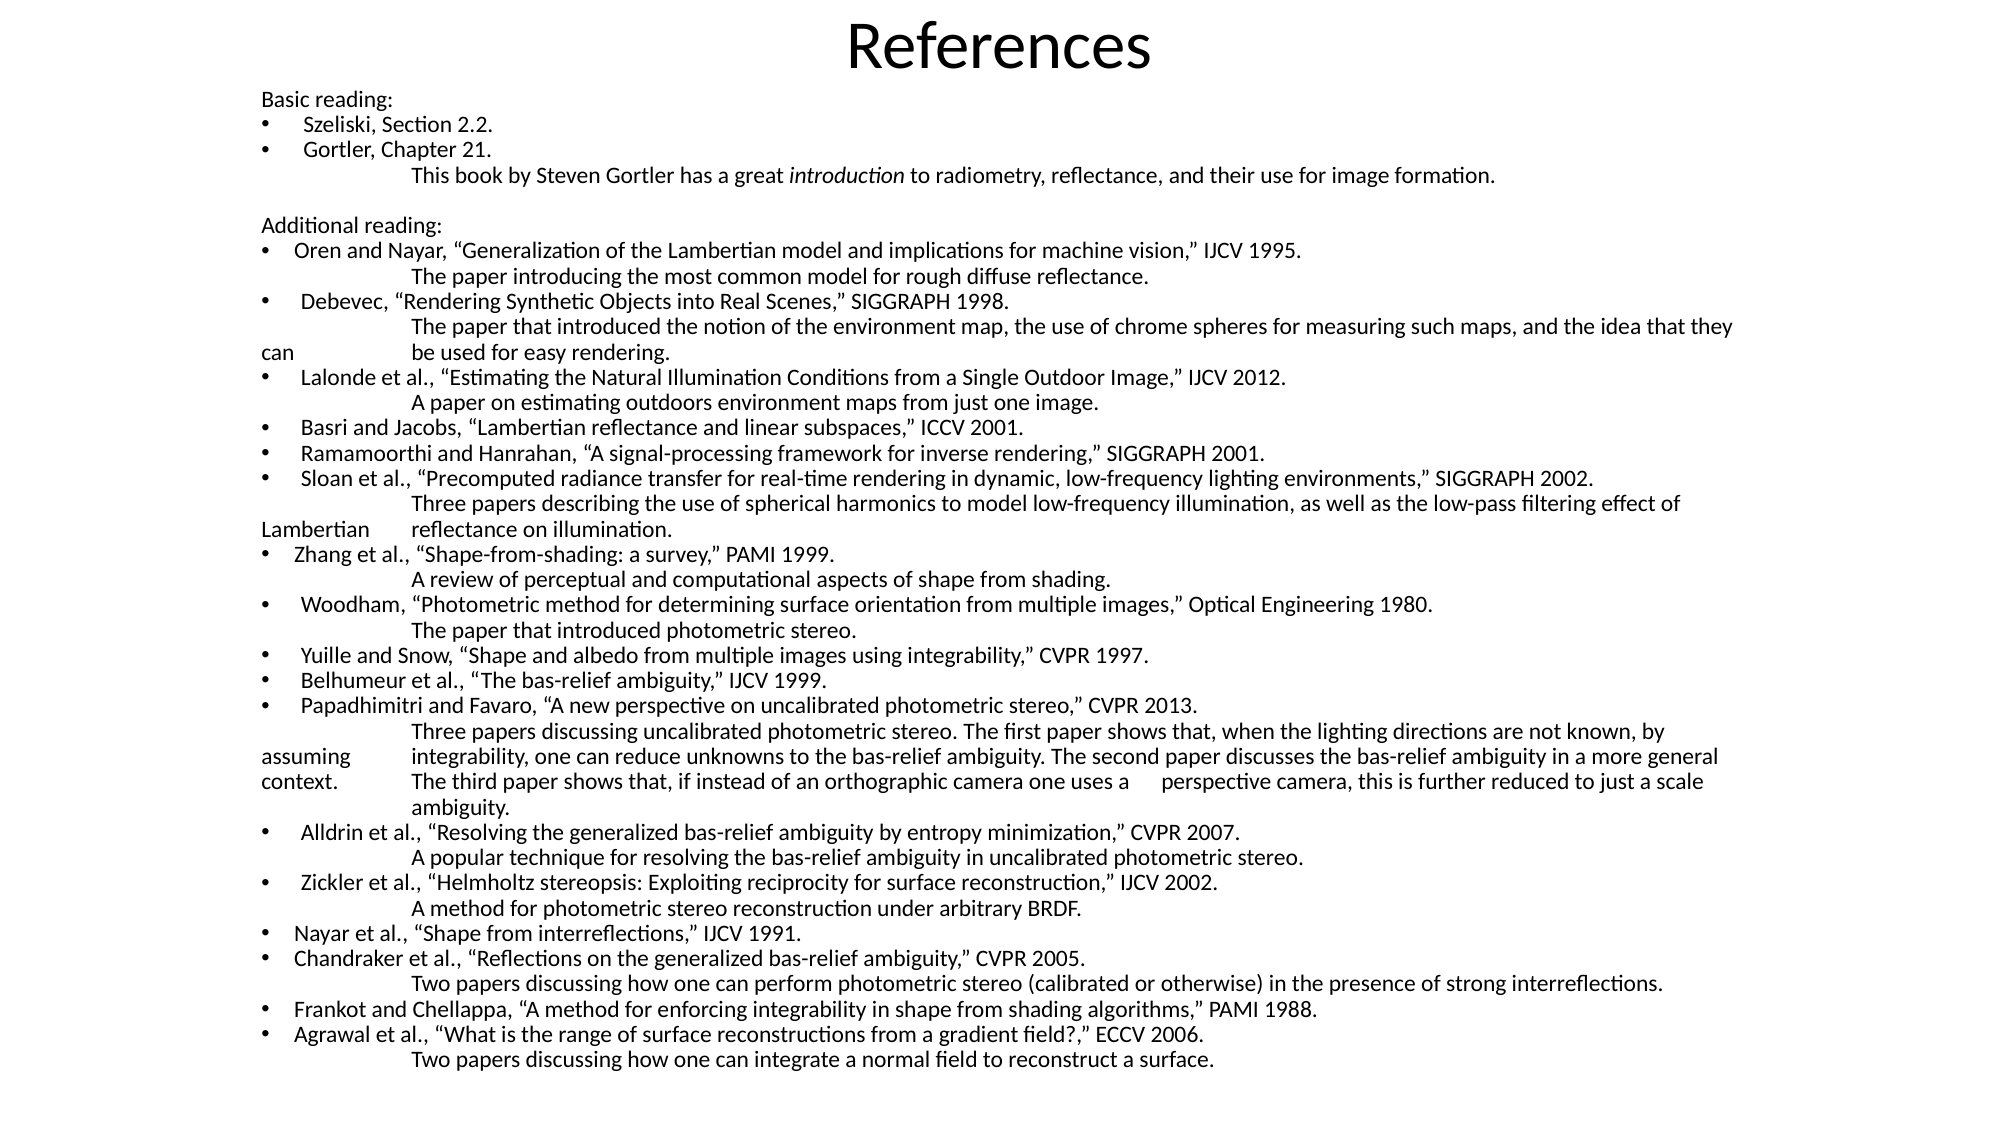

# References
Basic reading:
Szeliski, Section 2.2.
Gortler, Chapter 21.
	This book by Steven Gortler has a great introduction to radiometry, reflectance, and their use for image formation.

Additional reading:
Oren and Nayar, “Generalization of the Lambertian model and implications for machine vision,” IJCV 1995.
	The paper introducing the most common model for rough diffuse reflectance.
Debevec, “Rendering Synthetic Objects into Real Scenes,” SIGGRAPH 1998.
	The paper that introduced the notion of the environment map, the use of chrome spheres for measuring such maps, and the idea that they can 	be used for easy rendering.
Lalonde et al., “Estimating the Natural Illumination Conditions from a Single Outdoor Image,” IJCV 2012.
	A paper on estimating outdoors environment maps from just one image.
Basri and Jacobs, “Lambertian reflectance and linear subspaces,” ICCV 2001.
Ramamoorthi and Hanrahan, “A signal-processing framework for inverse rendering,” SIGGRAPH 2001.
Sloan et al., “Precomputed radiance transfer for real-time rendering in dynamic, low-frequency lighting environments,” SIGGRAPH 2002.
	Three papers describing the use of spherical harmonics to model low-frequency illumination, as well as the low-pass filtering effect of Lambertian 	reflectance on illumination.
Zhang et al., “Shape-from-shading: a survey,” PAMI 1999.
	A review of perceptual and computational aspects of shape from shading.
Woodham, “Photometric method for determining surface orientation from multiple images,” Optical Engineering 1980.
	The paper that introduced photometric stereo.
Yuille and Snow, “Shape and albedo from multiple images using integrability,” CVPR 1997.
Belhumeur et al., “The bas-relief ambiguity,” IJCV 1999.
Papadhimitri and Favaro, “A new perspective on uncalibrated photometric stereo,” CVPR 2013.
	Three papers discussing uncalibrated photometric stereo. The first paper shows that, when the lighting directions are not known, by assuming 	integrability, one can reduce unknowns to the bas-relief ambiguity. The second paper discusses the bas-relief ambiguity in a more general context. 	The third paper shows that, if instead of an orthographic camera one uses a 	perspective camera, this is further reduced to just a scale 	ambiguity.
Alldrin et al., “Resolving the generalized bas-relief ambiguity by entropy minimization,” CVPR 2007.
	A popular technique for resolving the bas-relief ambiguity in uncalibrated photometric stereo.
Zickler et al., “Helmholtz stereopsis: Exploiting reciprocity for surface reconstruction,” IJCV 2002.
	A method for photometric stereo reconstruction under arbitrary BRDF.
Nayar et al., “Shape from interreflections,” IJCV 1991.
Chandraker et al., “Reflections on the generalized bas-relief ambiguity,” CVPR 2005.
	Two papers discussing how one can perform photometric stereo (calibrated or otherwise) in the presence of strong interreflections.
Frankot and Chellappa, “A method for enforcing integrability in shape from shading algorithms,” PAMI 1988.
Agrawal et al., “What is the range of surface reconstructions from a gradient field?,” ECCV 2006.
	Two papers discussing how one can integrate a normal field to reconstruct a surface.